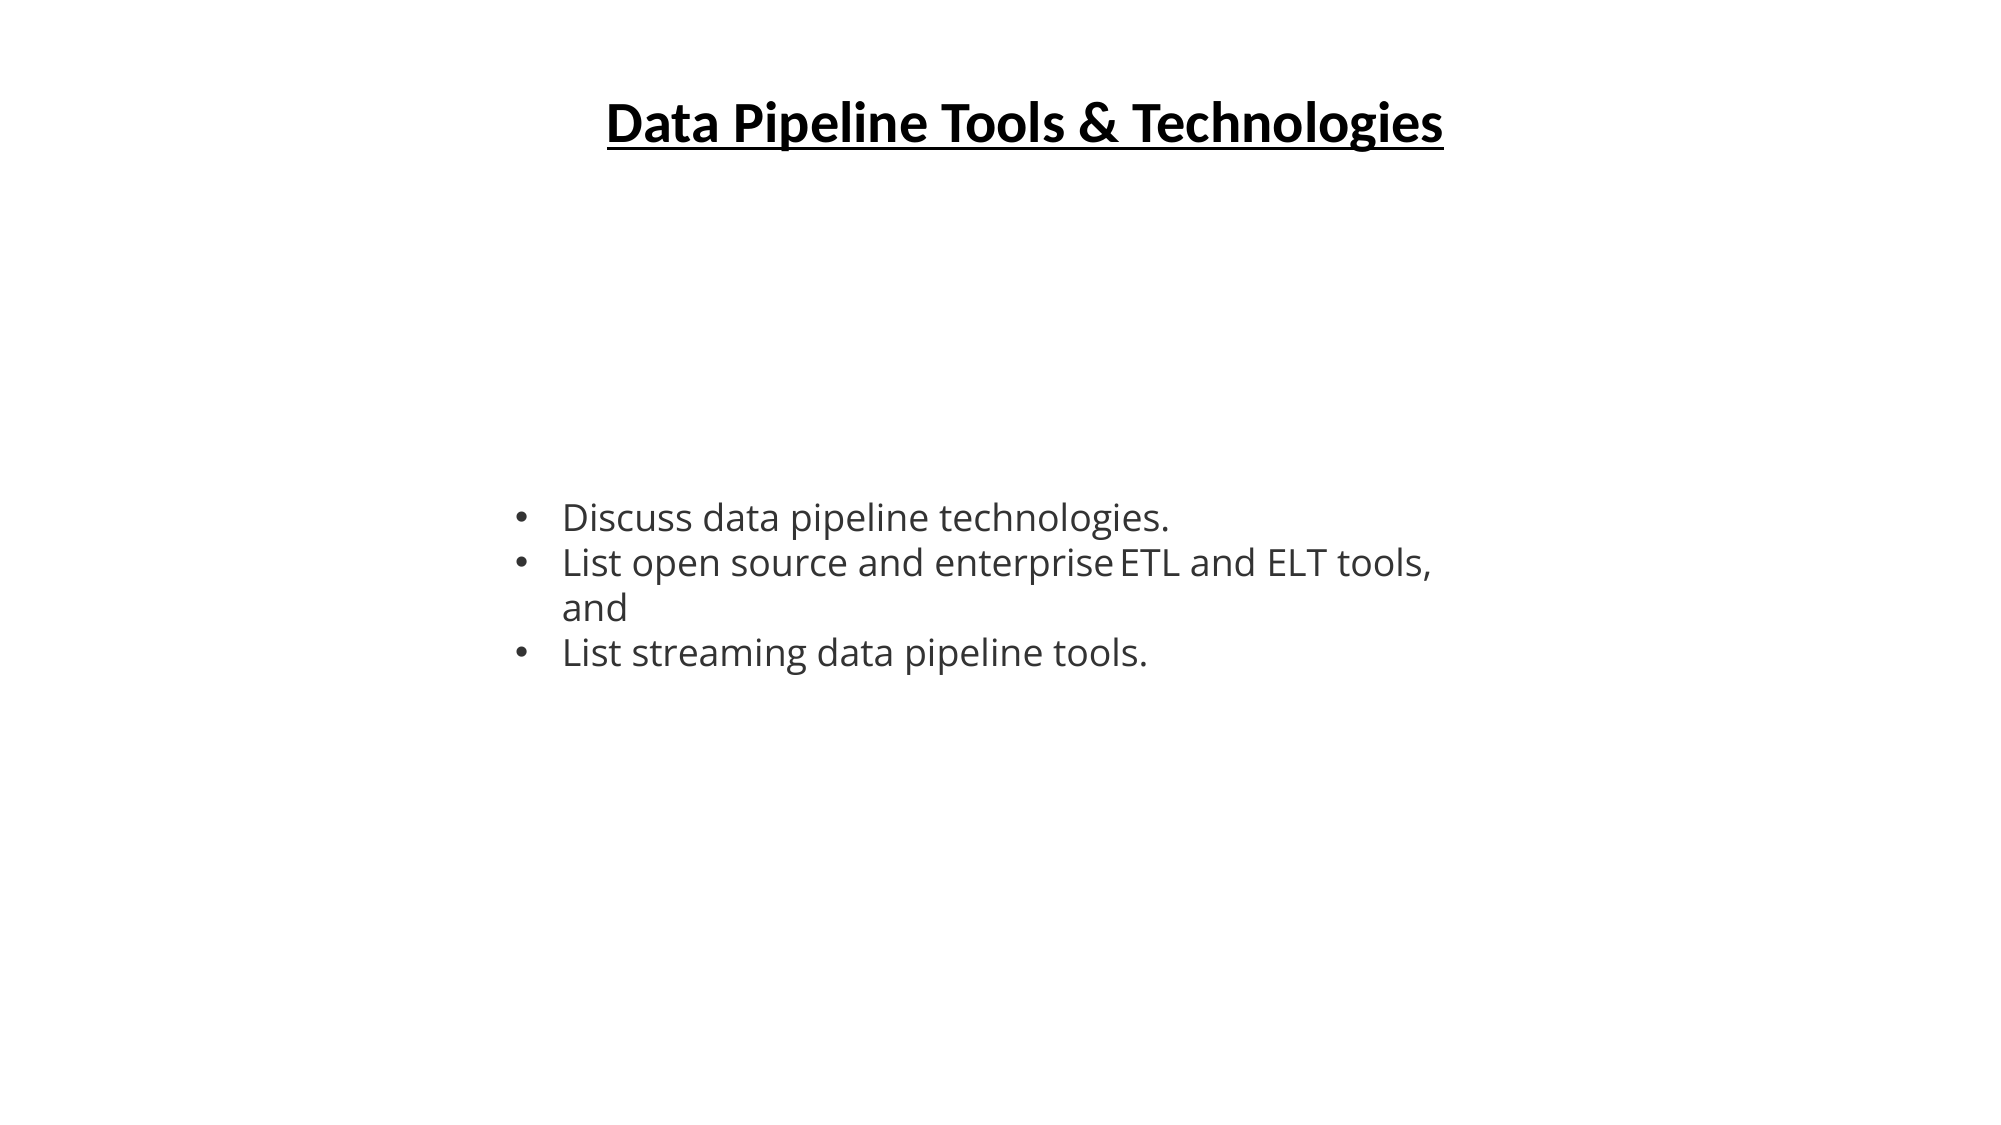

Data Pipeline Tools & Technologies
Discuss data pipeline technologies.
List open source and enterprise ETL and ELT tools, and
List streaming data pipeline tools.